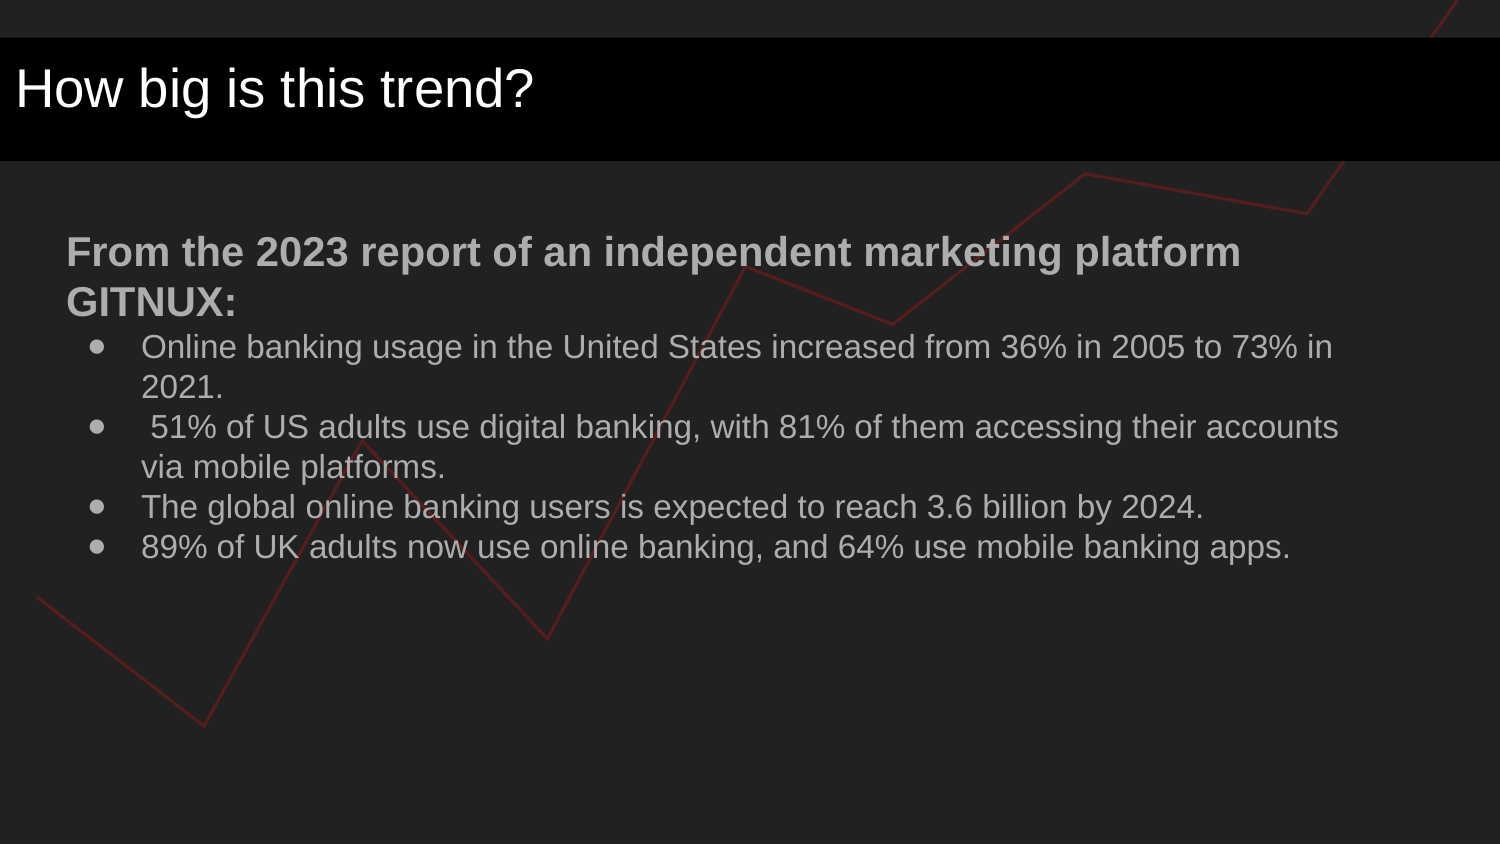

# How big is this trend?

From the 2023 report of an independent marketing platform GITNUX:
Online banking usage in the United States increased from 36% in 2005 to 73% in 2021.
 51% of US adults use digital banking, with 81% of them accessing their accounts via mobile platforms.
The global online banking users is expected to reach 3.6 billion by 2024.
89% of UK adults now use online banking, and 64% use mobile banking apps.